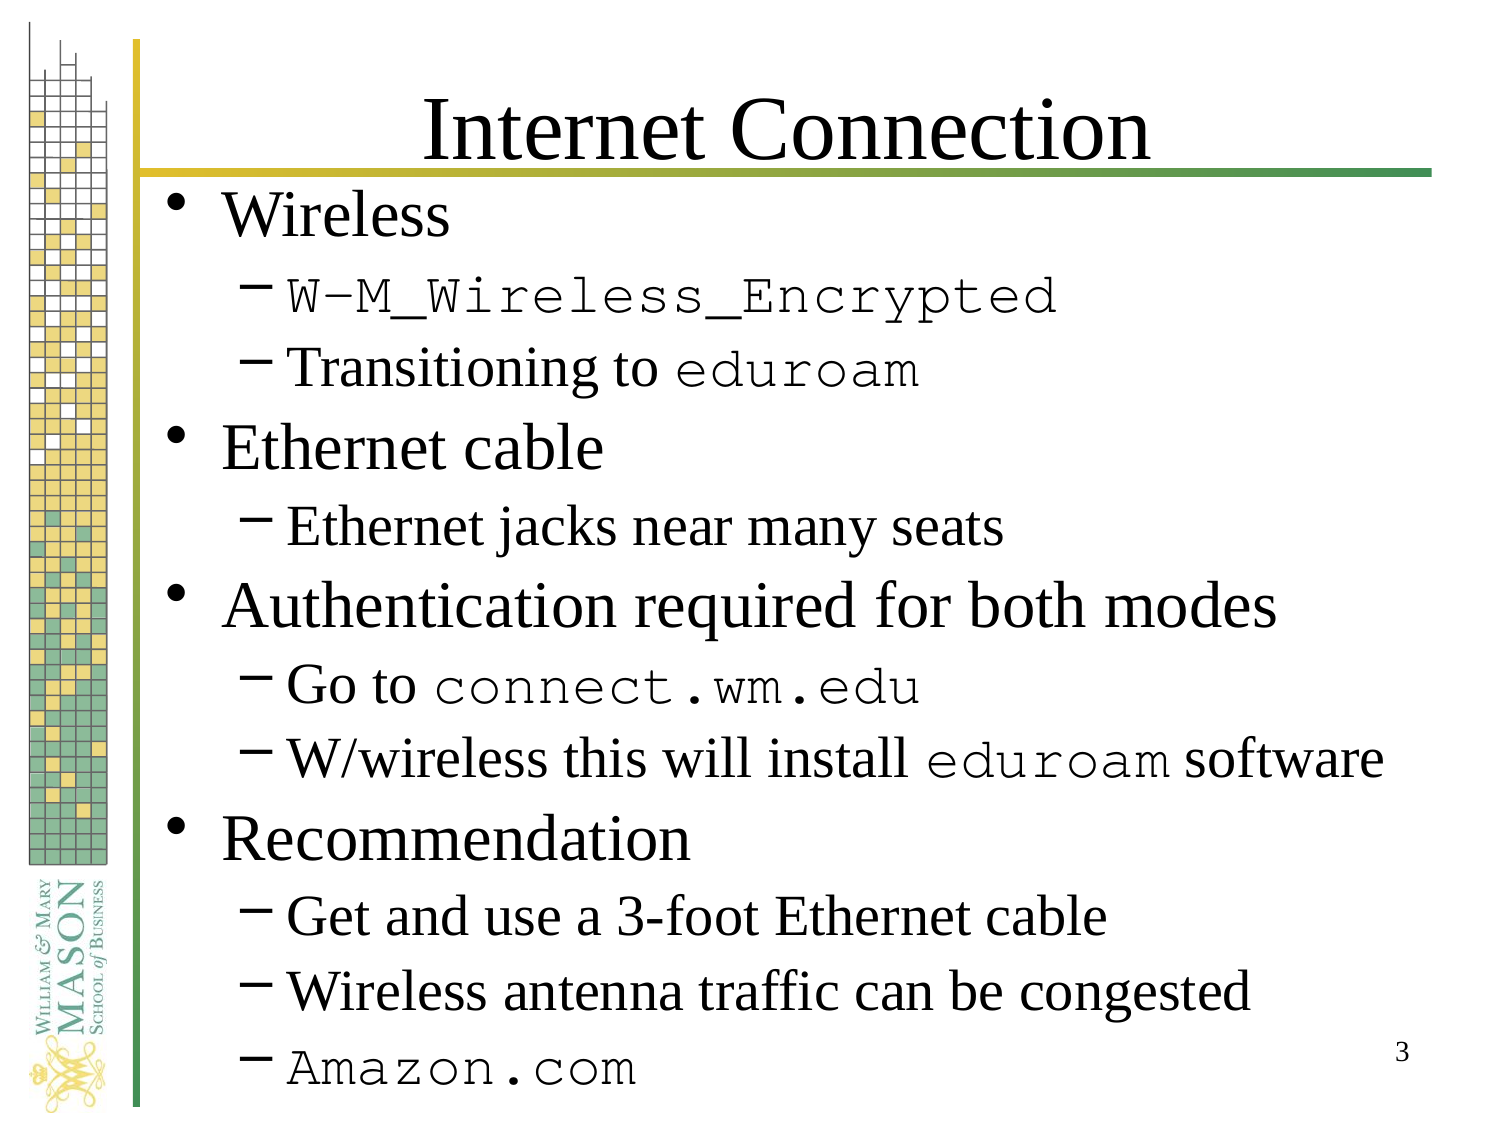

# Internet Connection
Wireless
W-M_Wireless_Encrypted
Transitioning to eduroam
Ethernet cable
Ethernet jacks near many seats
Authentication required for both modes
Go to connect.wm.edu
W/wireless this will install eduroam software
Recommendation
Get and use a 3-foot Ethernet cable
Wireless antenna traffic can be congested
Amazon.com
3